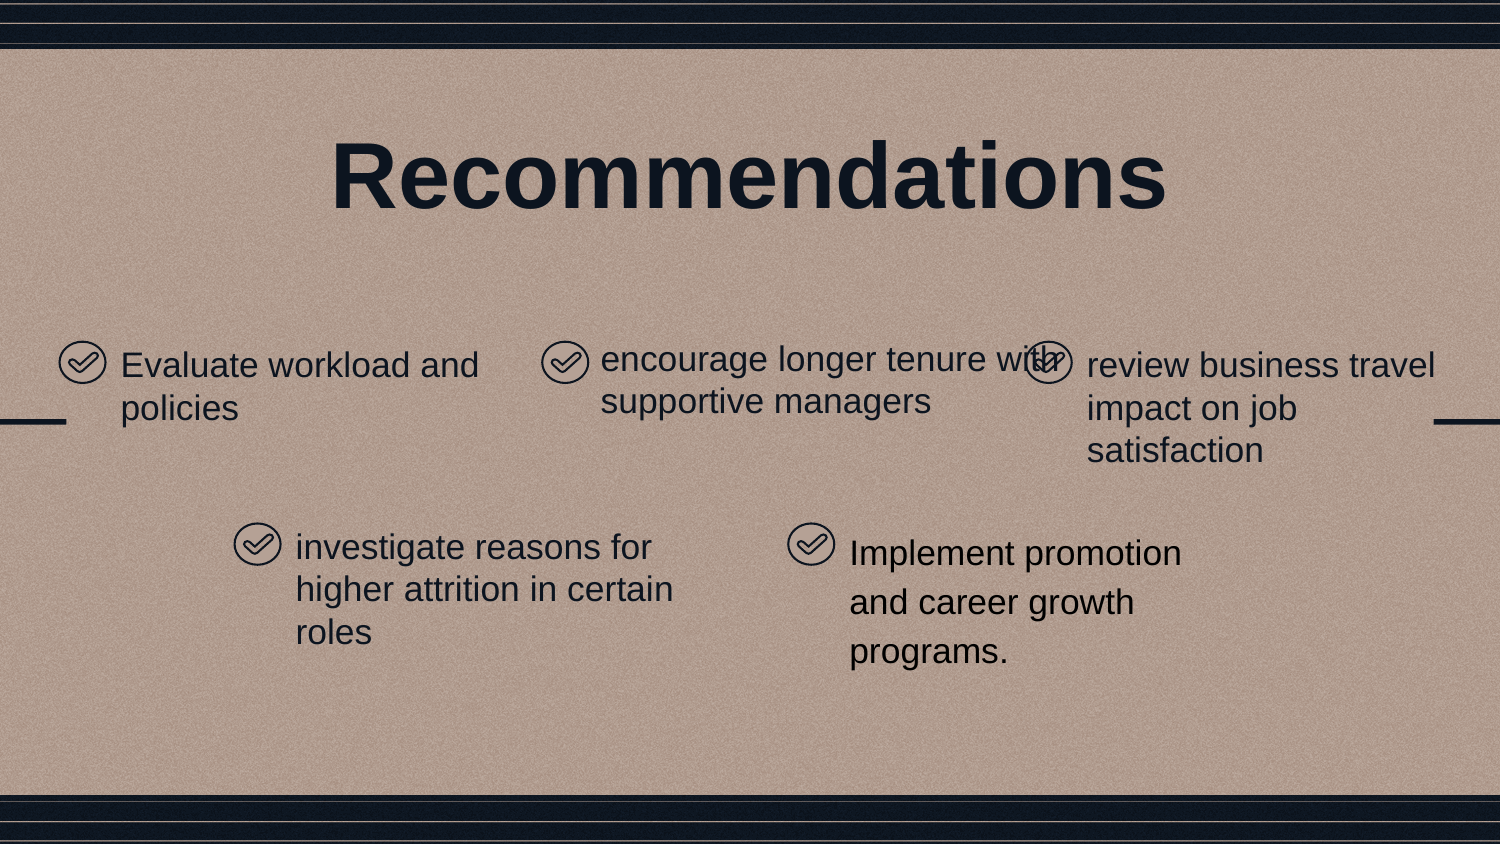

Recommendations
encourage longer tenure with supportive managers
Evaluate workload and policies
review business travel impact on job satisfaction

investigate reasons for higher attrition in certain roles
Implement promotion and career growth programs.